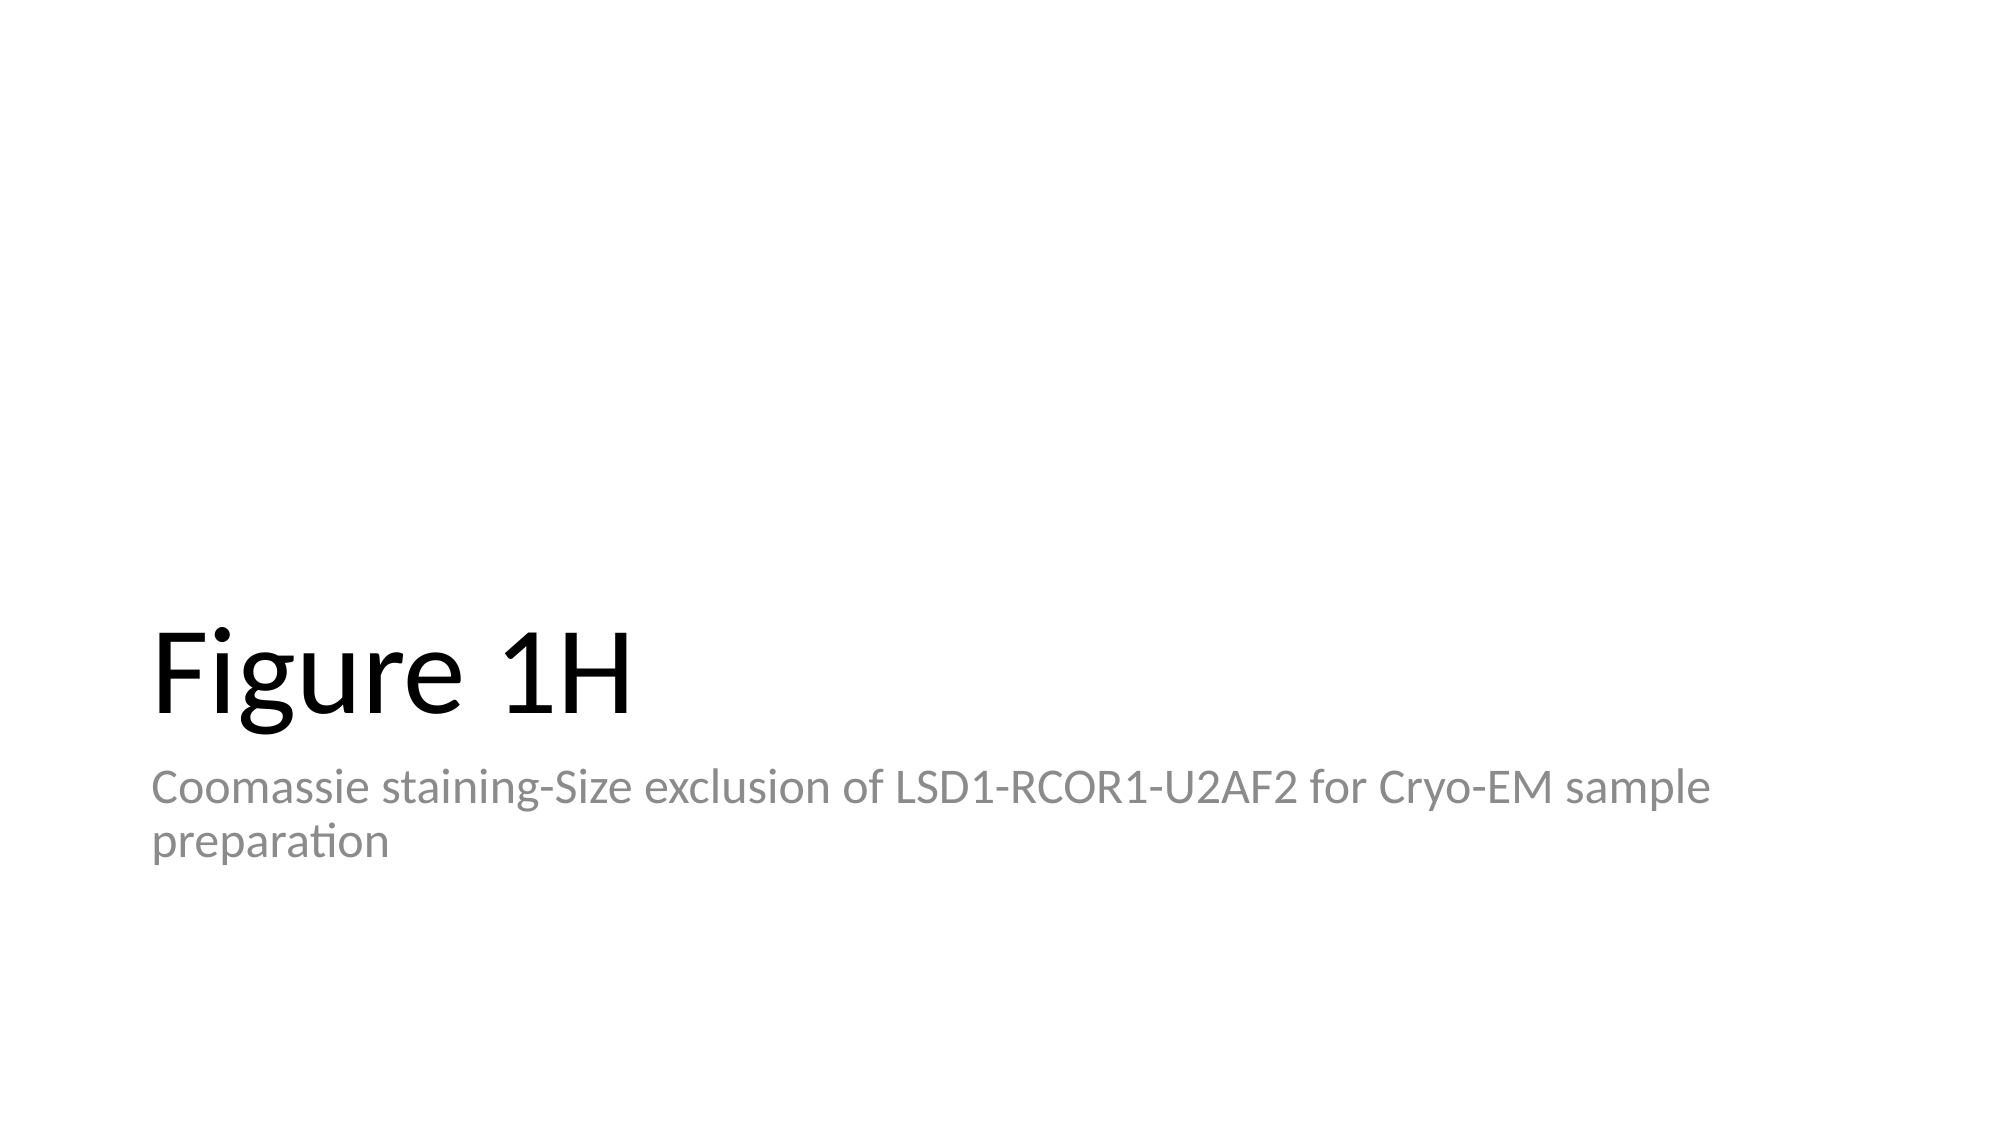

# Figure 1H
Coomassie staining-Size exclusion of LSD1-RCOR1-U2AF2 for Cryo-EM sample preparation